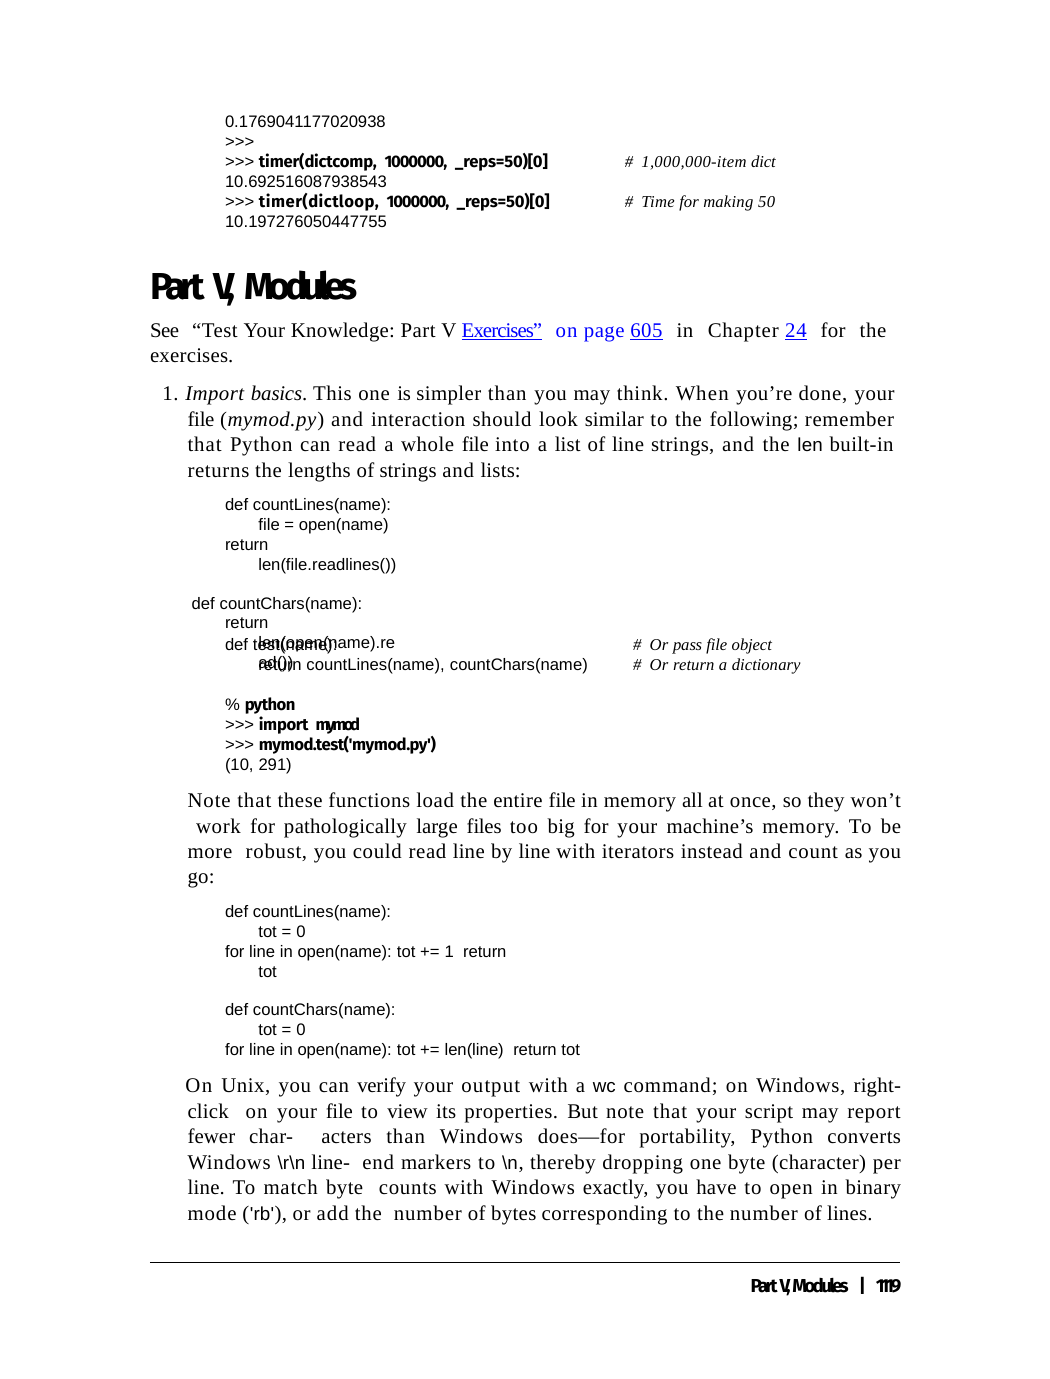

0.1769041177020938
>>>
>>> timer(dictcomp, 1000000, _reps=50)[0]
10.692516087938543
>>> timer(dictloop, 1000000, _reps=50)[0]
10.197276050447755
# 1,000,000-item dict
# Time for making 50
Part V, Modules
See “Test Your Knowledge: Part V Exercises” on page 605 in Chapter 24 for the  exercises.
1. Import basics. This one is simpler than you may think. When you’re done, your  file (mymod.py) and interaction should look similar to the following; remember  that Python can read a whole file into a list of line strings, and the len built-in  returns the lengths of strings and lists:
def countLines(name):  file = open(name)
return len(file.readlines())

def countChars(name):
return len(open(name).read())
def test(name):
return countLines(name), countChars(name)
# Or pass file object
# Or return a dictionary
% python
>>> import mymod
>>> mymod.test('mymod.py')
(10, 291)
Note that these functions load the entire file in memory all at once, so they won’t  work for pathologically large files too big for your machine’s memory. To be more  robust, you could read line by line with iterators instead and count as you go:
def countLines(name):  tot = 0
for line in open(name): tot += 1  return tot

def countChars(name):  tot = 0
for line in open(name): tot += len(line)  return tot
On Unix, you can verify your output with a wc command; on Windows, right-click  on your file to view its properties. But note that your script may report fewer char-  acters than Windows does—for portability, Python converts Windows \r\n line-  end markers to \n, thereby dropping one byte (character) per line. To match byte  counts with Windows exactly, you have to open in binary mode ('rb'), or add the  number of bytes corresponding to the number of lines.

Part V, Modules  |  1119